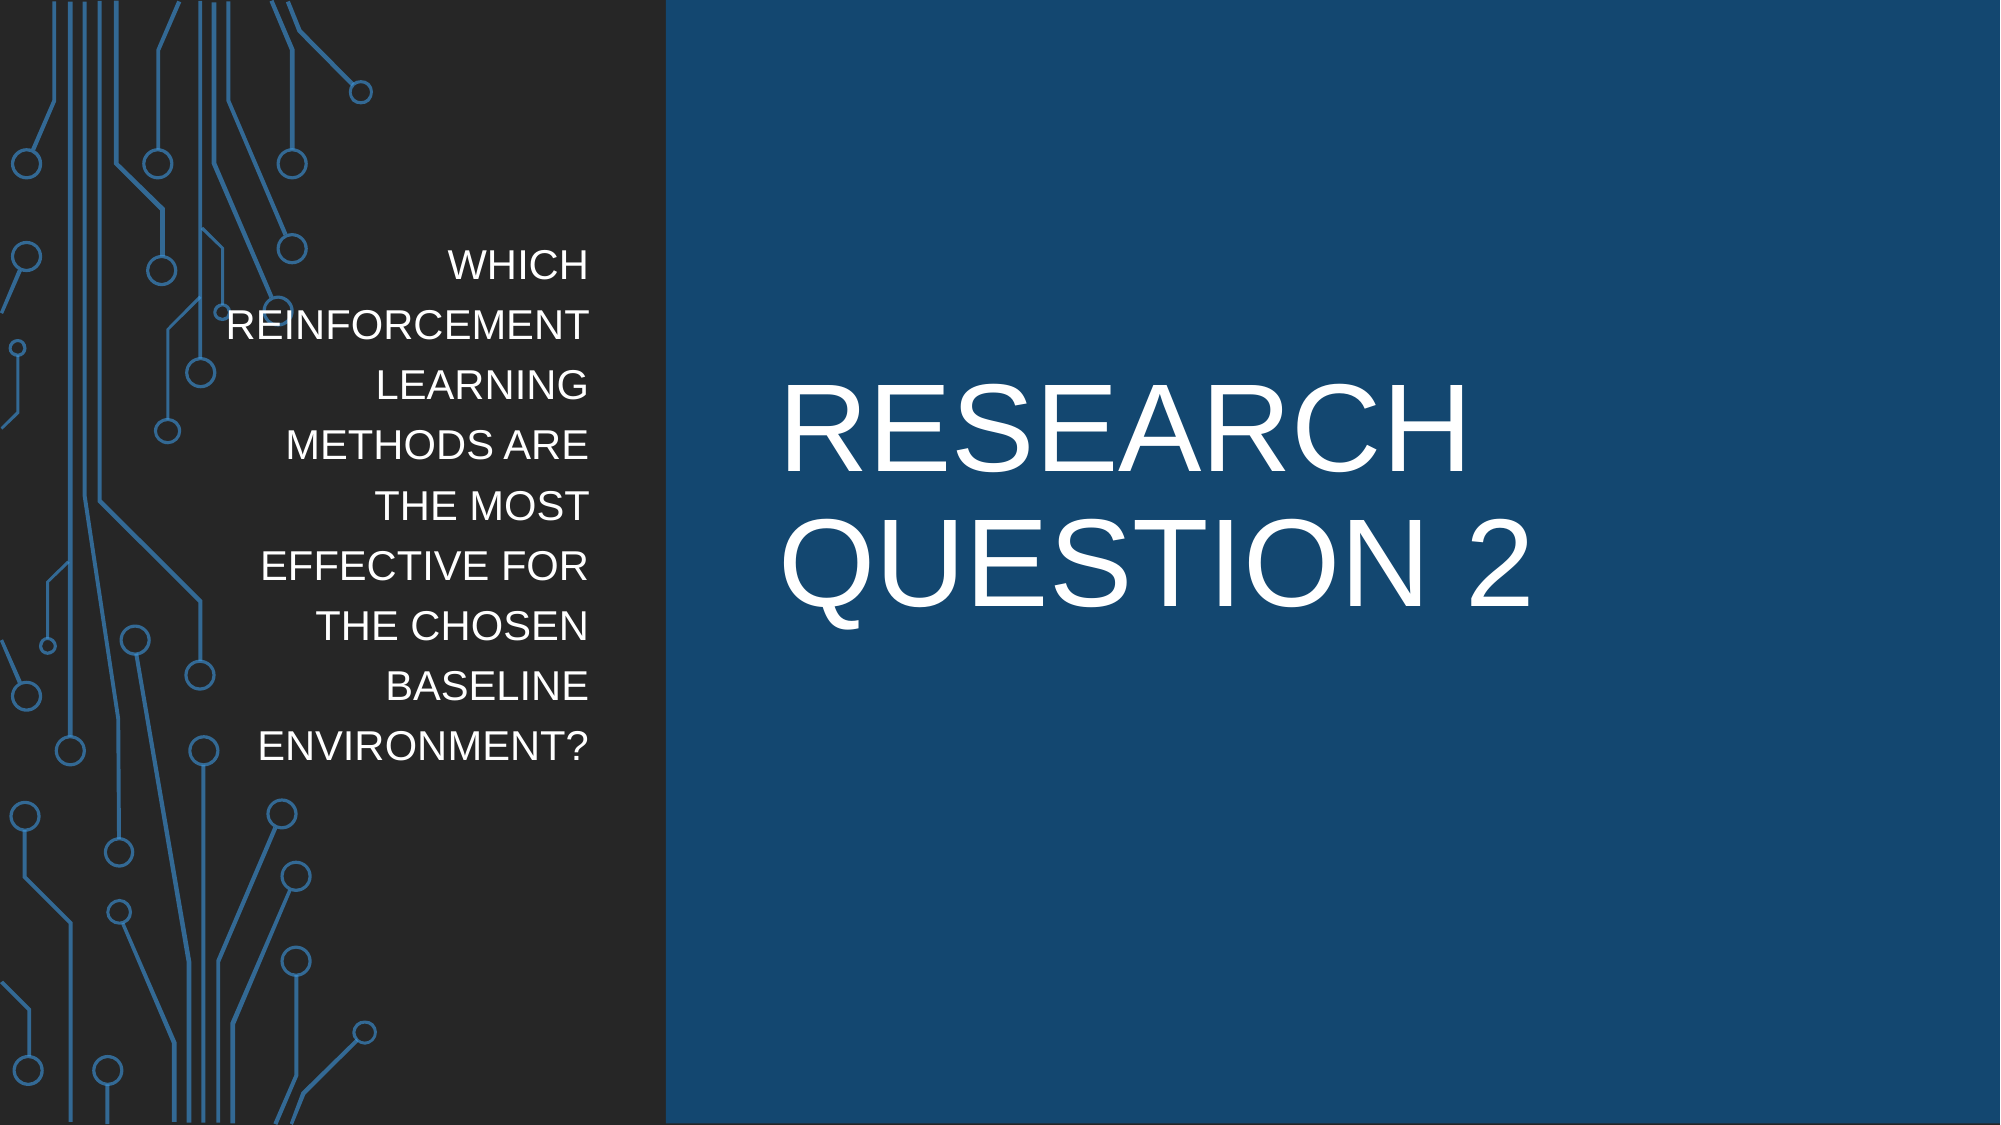

Which reinforcement learning methods are the most effective for the chosen baseline environment?
# Research question 2